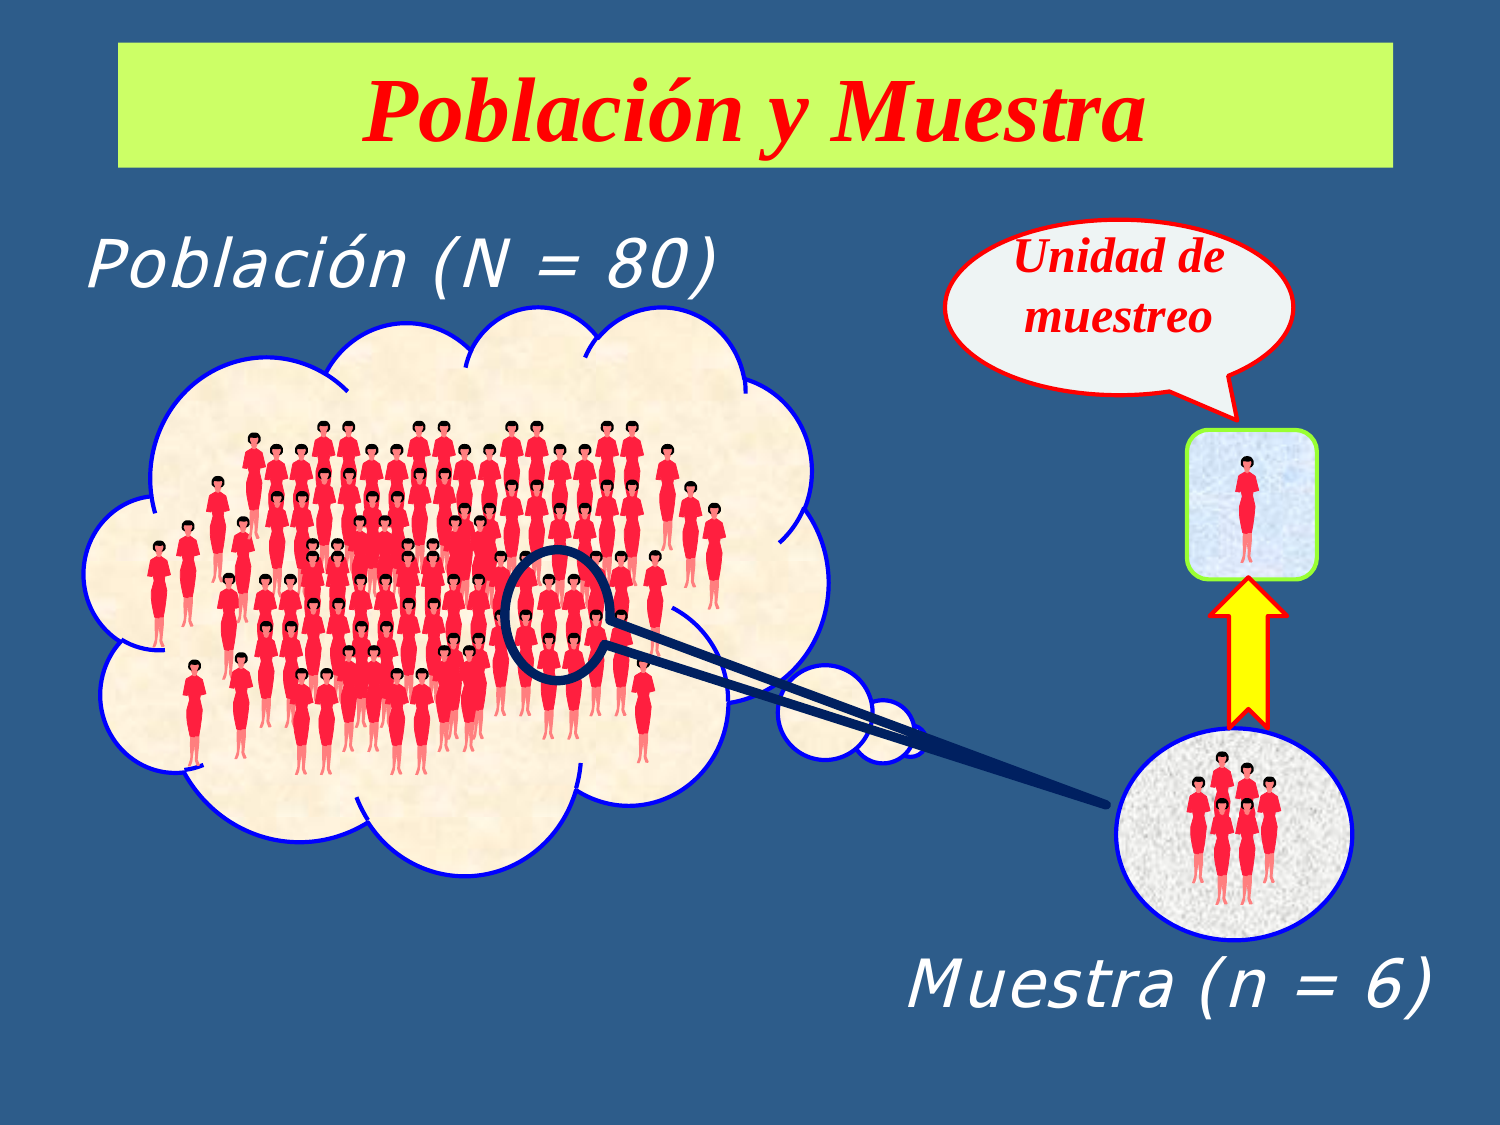

Población y Muestra

Población (N = 80)
Unidad de muestreo

Muestra (n = 6)